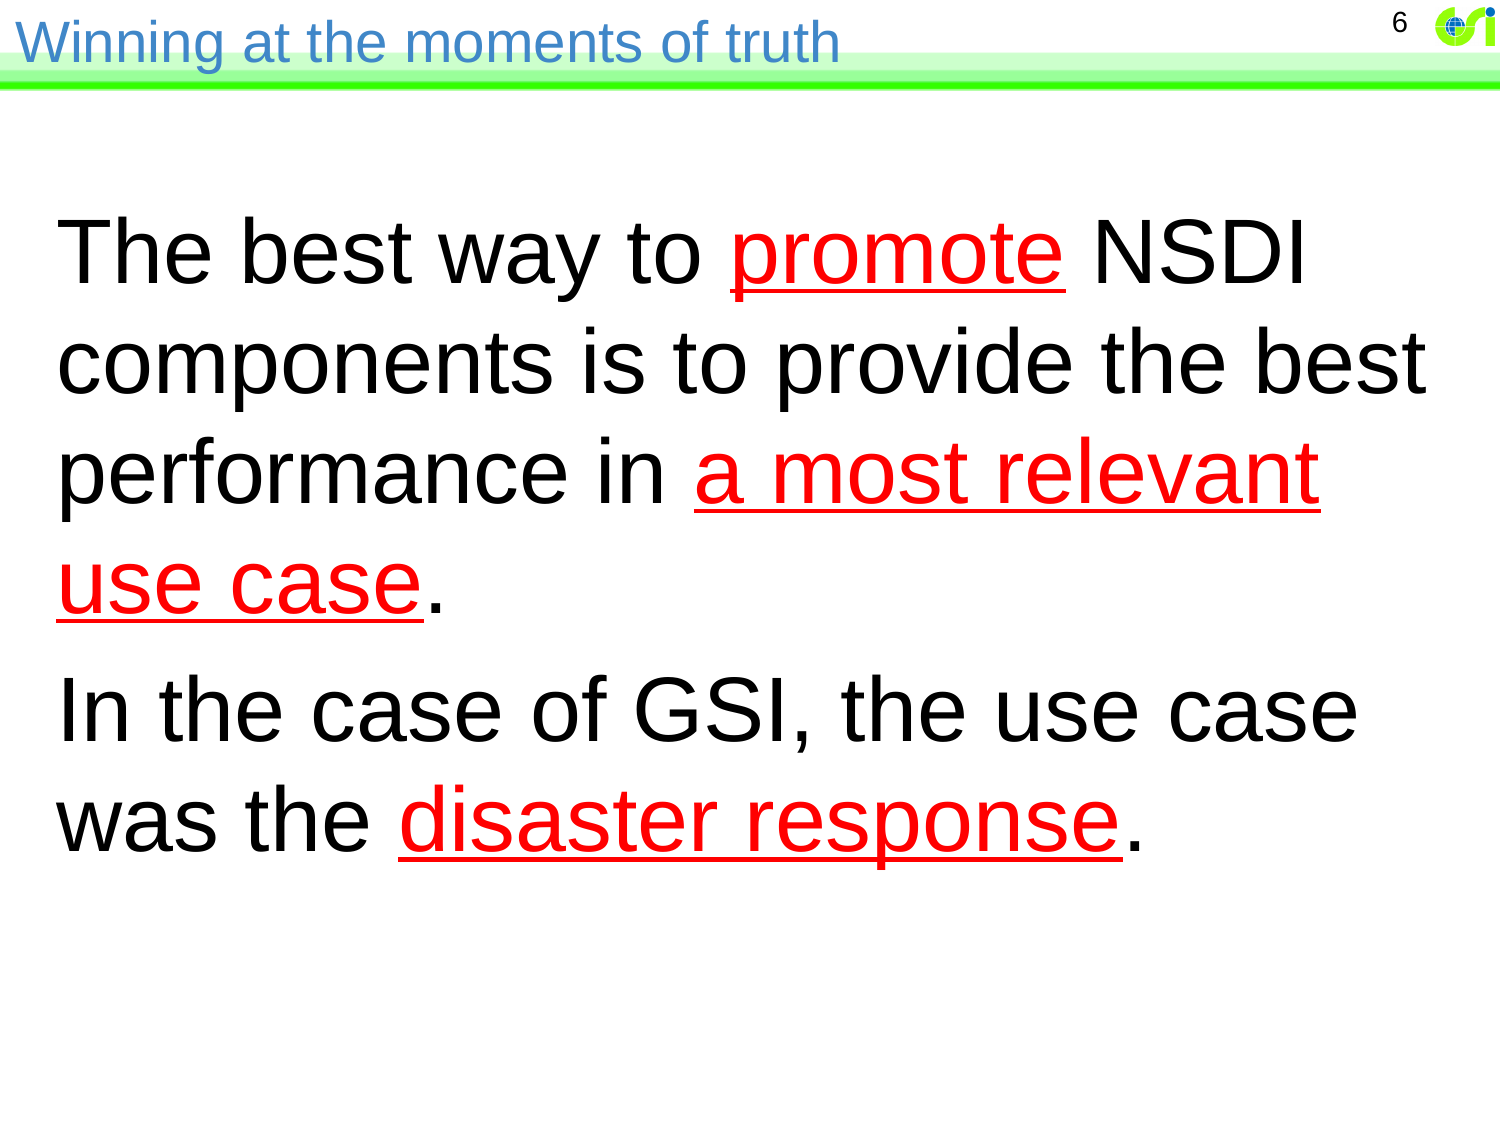

# Winning at the moments of truth
6
The best way to promote NSDI components is to provide the best performance in a most relevant use case.
In the case of GSI, the use case was the disaster response.